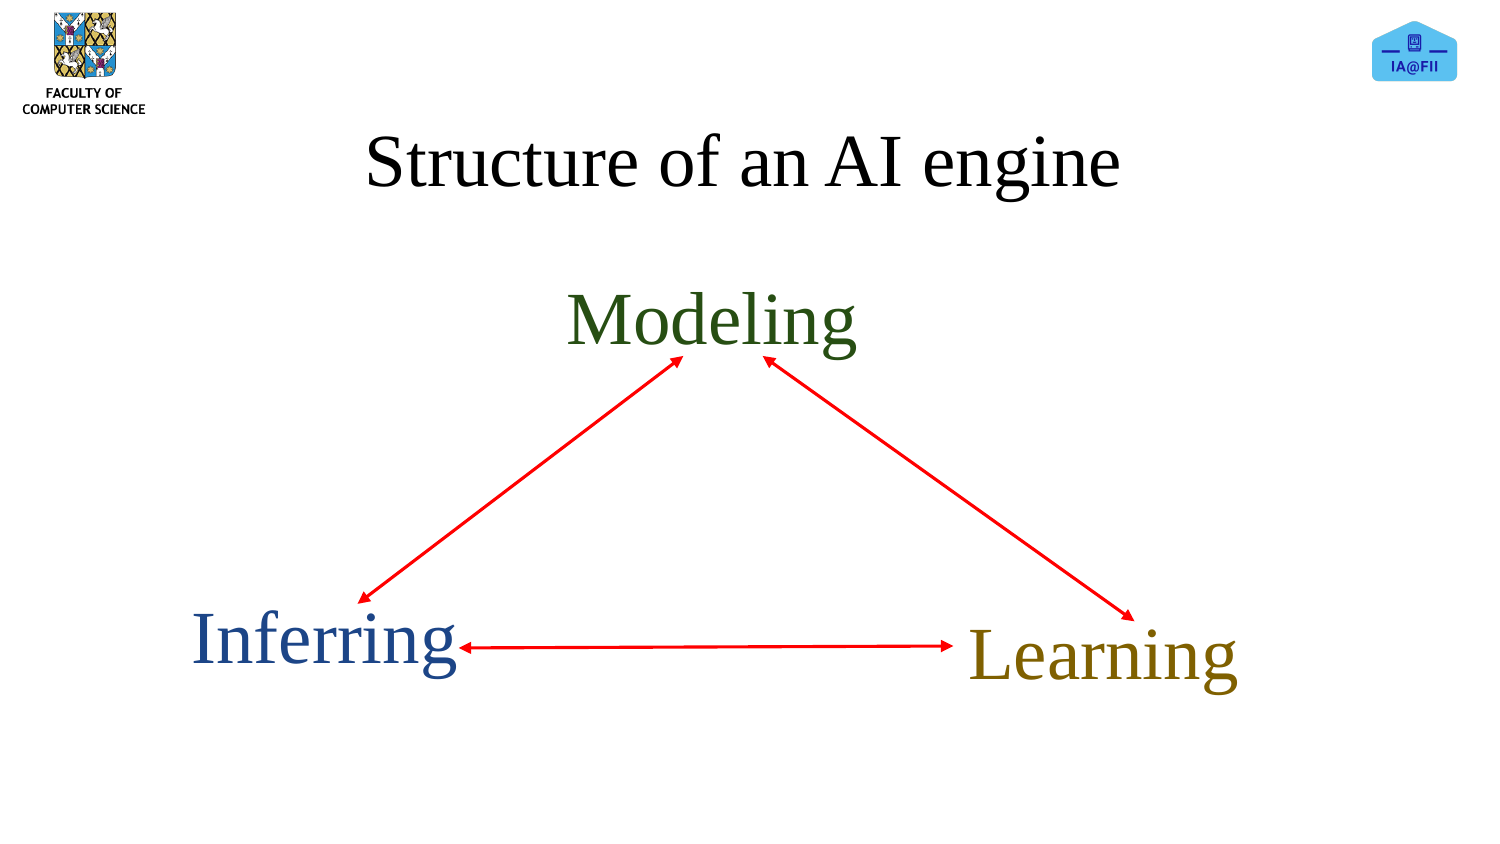

# Structure of an AI engine

Modeling
Inferring
Learning